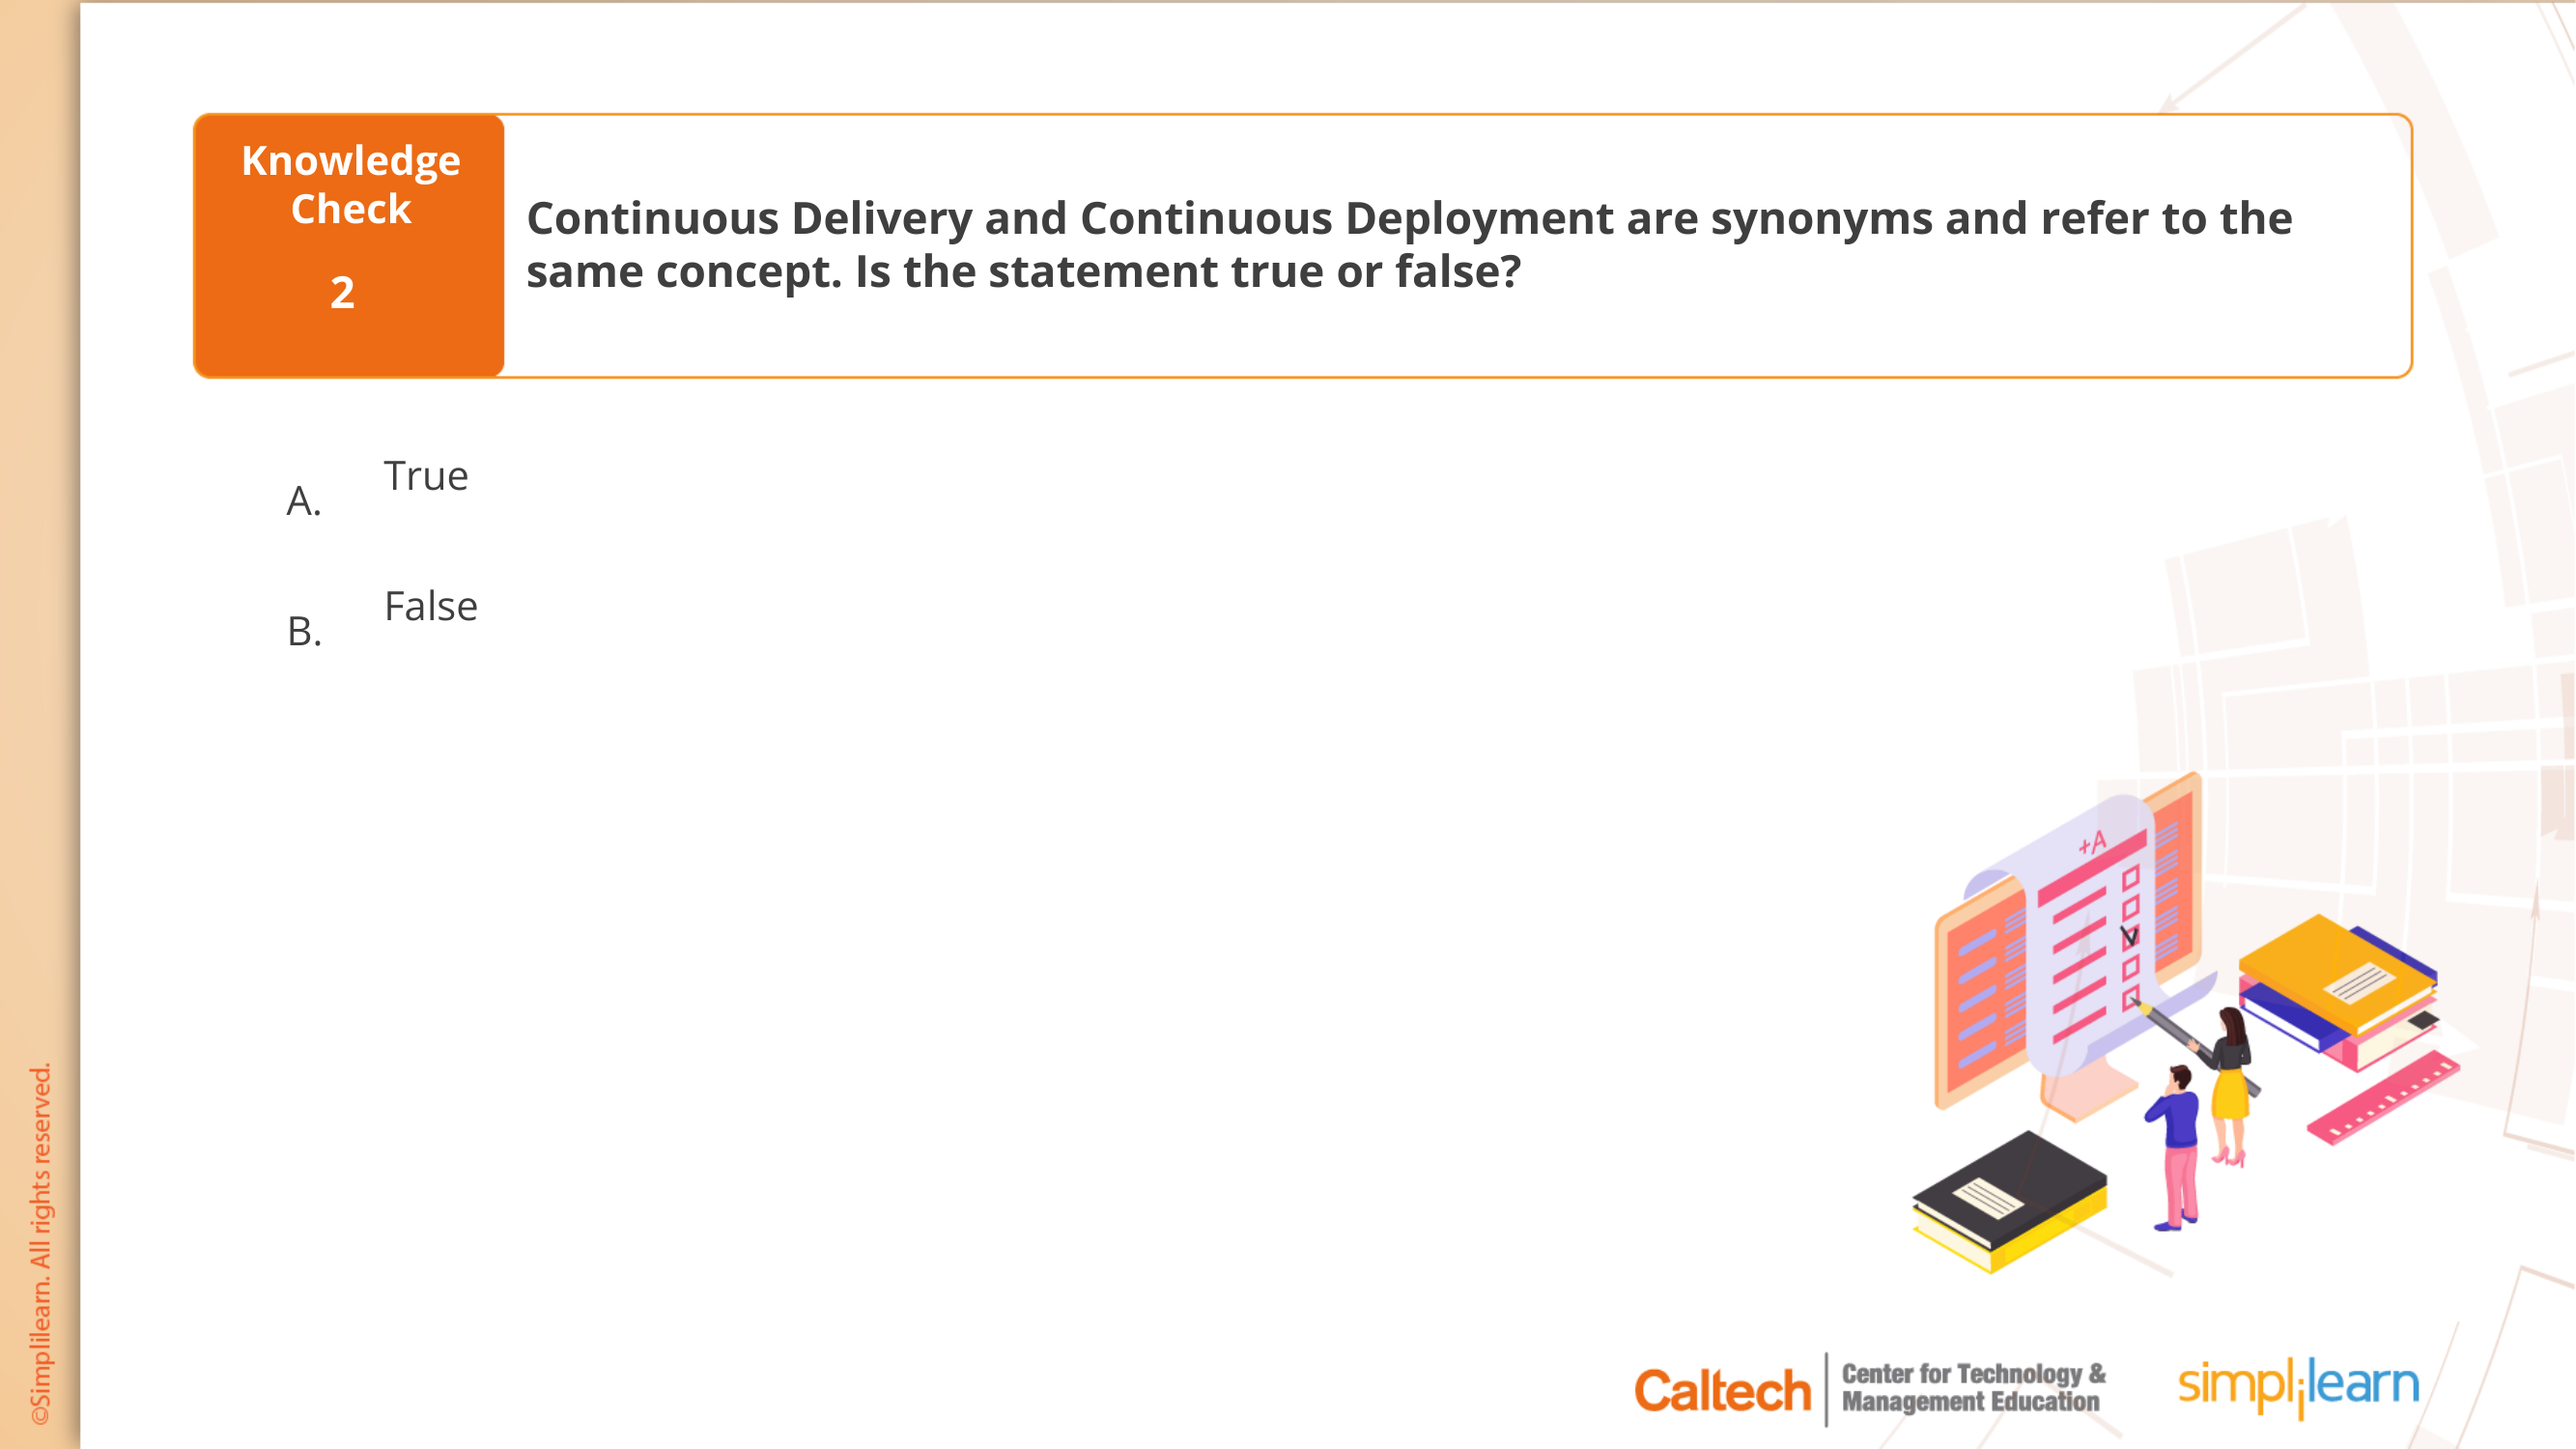

Continuous Delivery and Continuous Deployment are synonyms and refer to the same concept. Is the statement true or false?
2
True
False